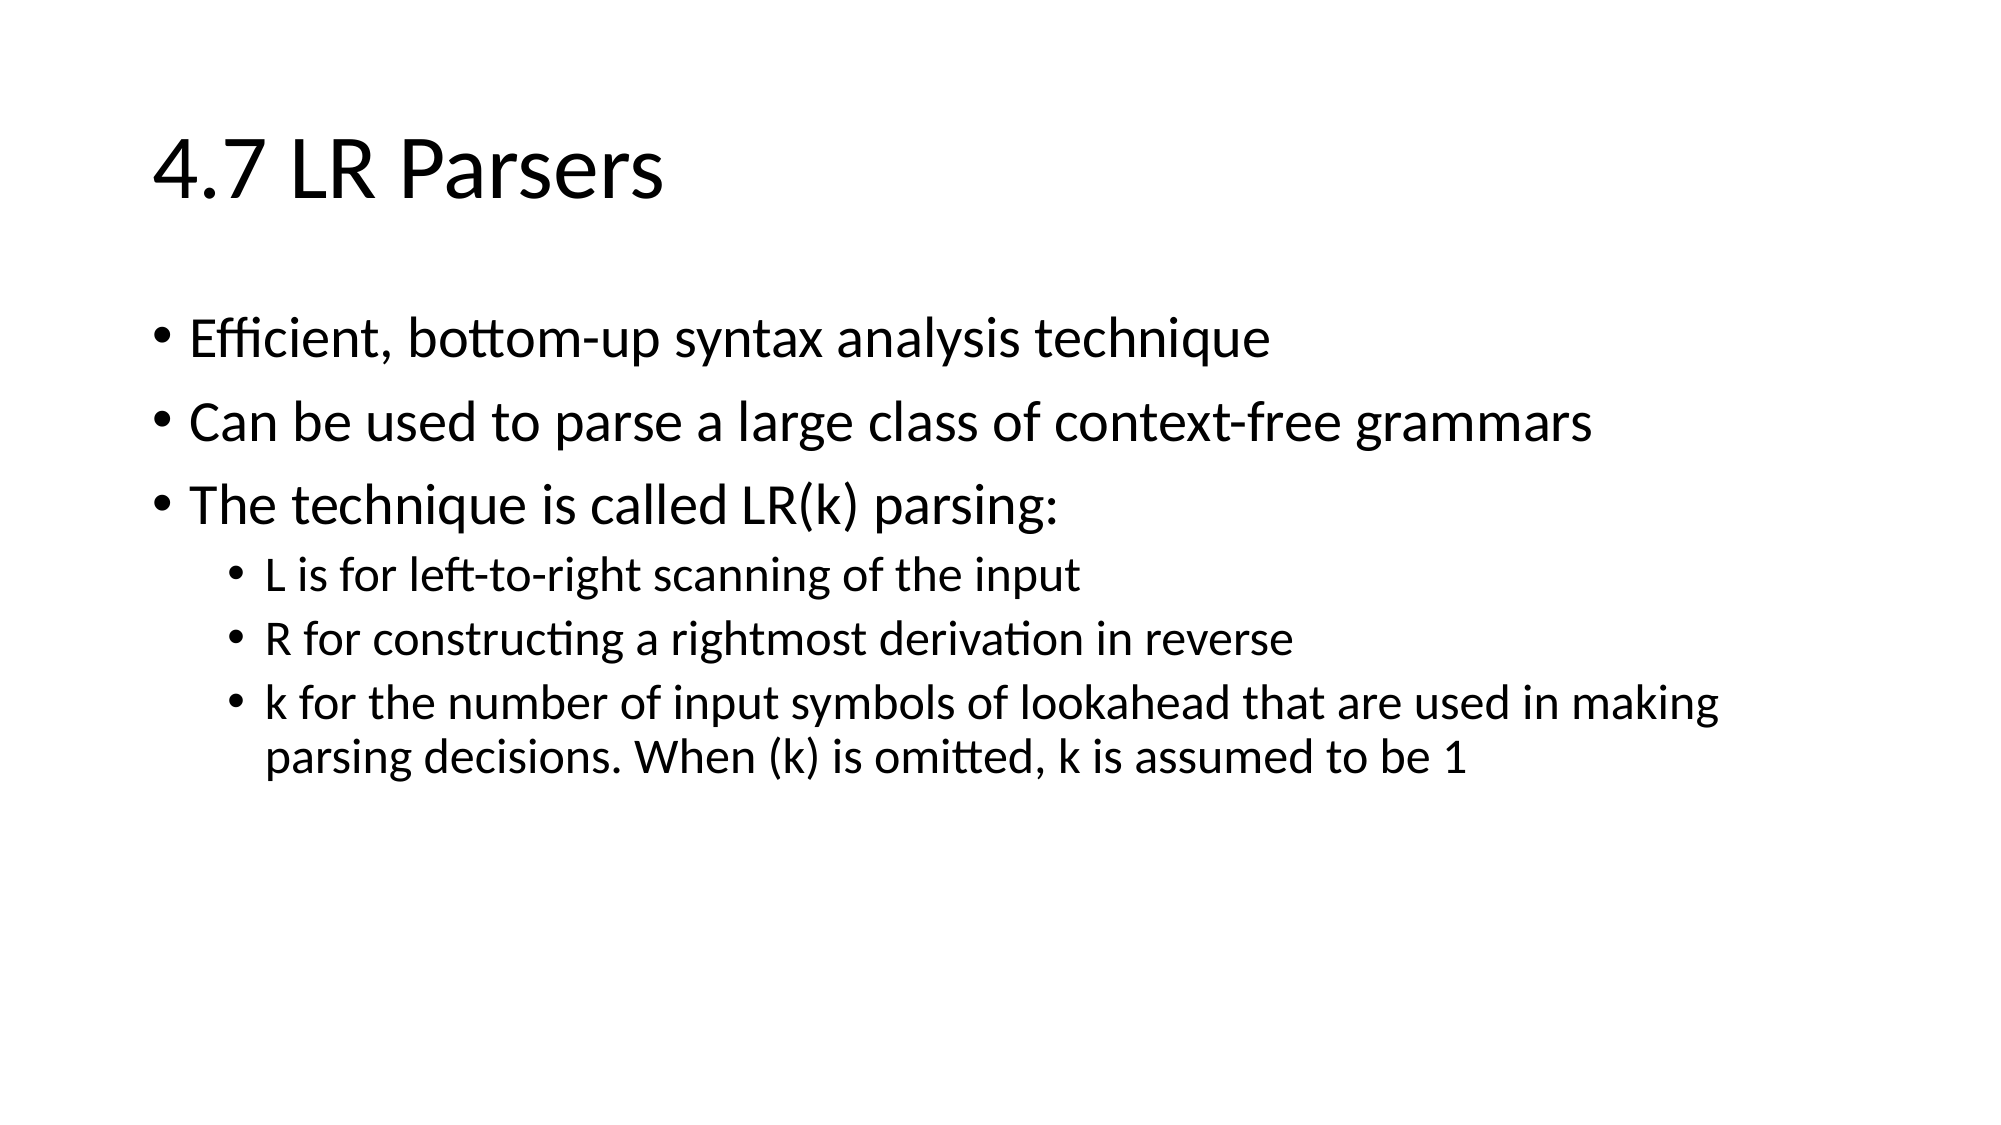

# 4.7 LR Parsers
Efficient, bottom-up syntax analysis technique
Can be used to parse a large class of context-free grammars
The technique is called LR(k) parsing:
L is for left-to-right scanning of the input
R for constructing a rightmost derivation in reverse
k for the number of input symbols of lookahead that are used in making parsing decisions. When (k) is omitted, k is assumed to be 1